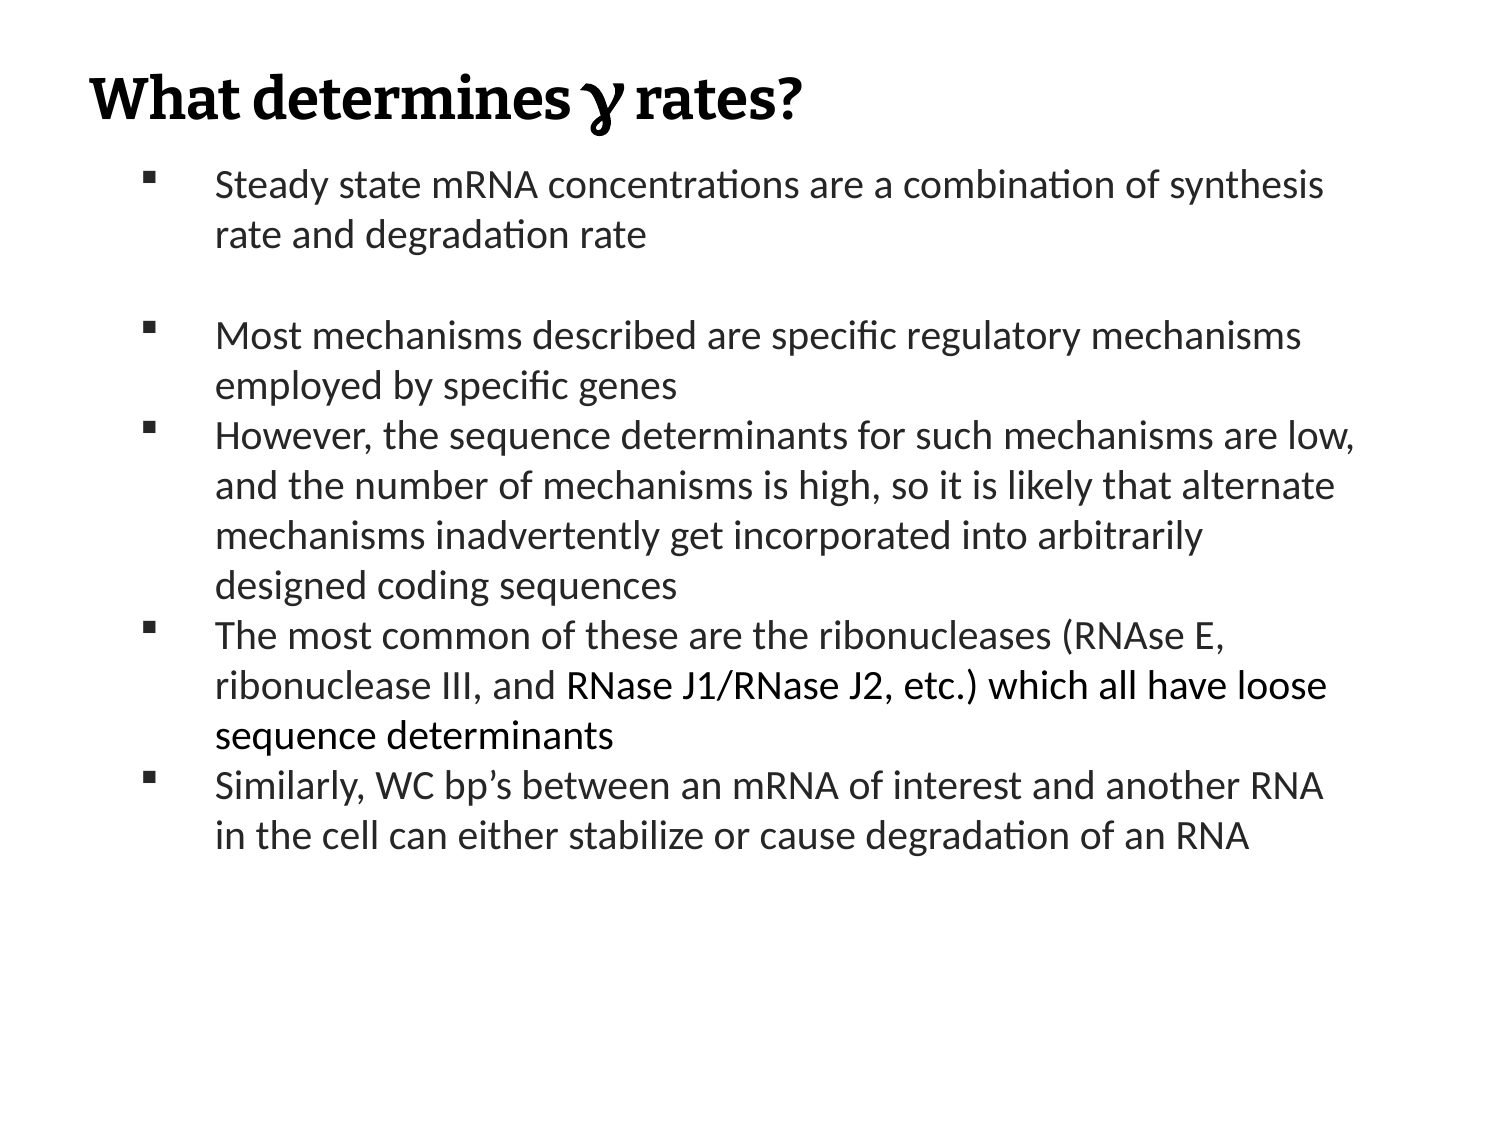

What determines γ rates?
Steady state mRNA concentrations are a combination of synthesis rate and degradation rate

Most mechanisms described are specific regulatory mechanisms employed by specific genes
However, the sequence determinants for such mechanisms are low, and the number of mechanisms is high, so it is likely that alternate mechanisms inadvertently get incorporated into arbitrarily designed coding sequences
The most common of these are the ribonucleases (RNAse E, ribonuclease III, and RNase J1/RNase J2, etc.) which all have loose sequence determinants
Similarly, WC bp’s between an mRNA of interest and another RNA in the cell can either stabilize or cause degradation of an RNA